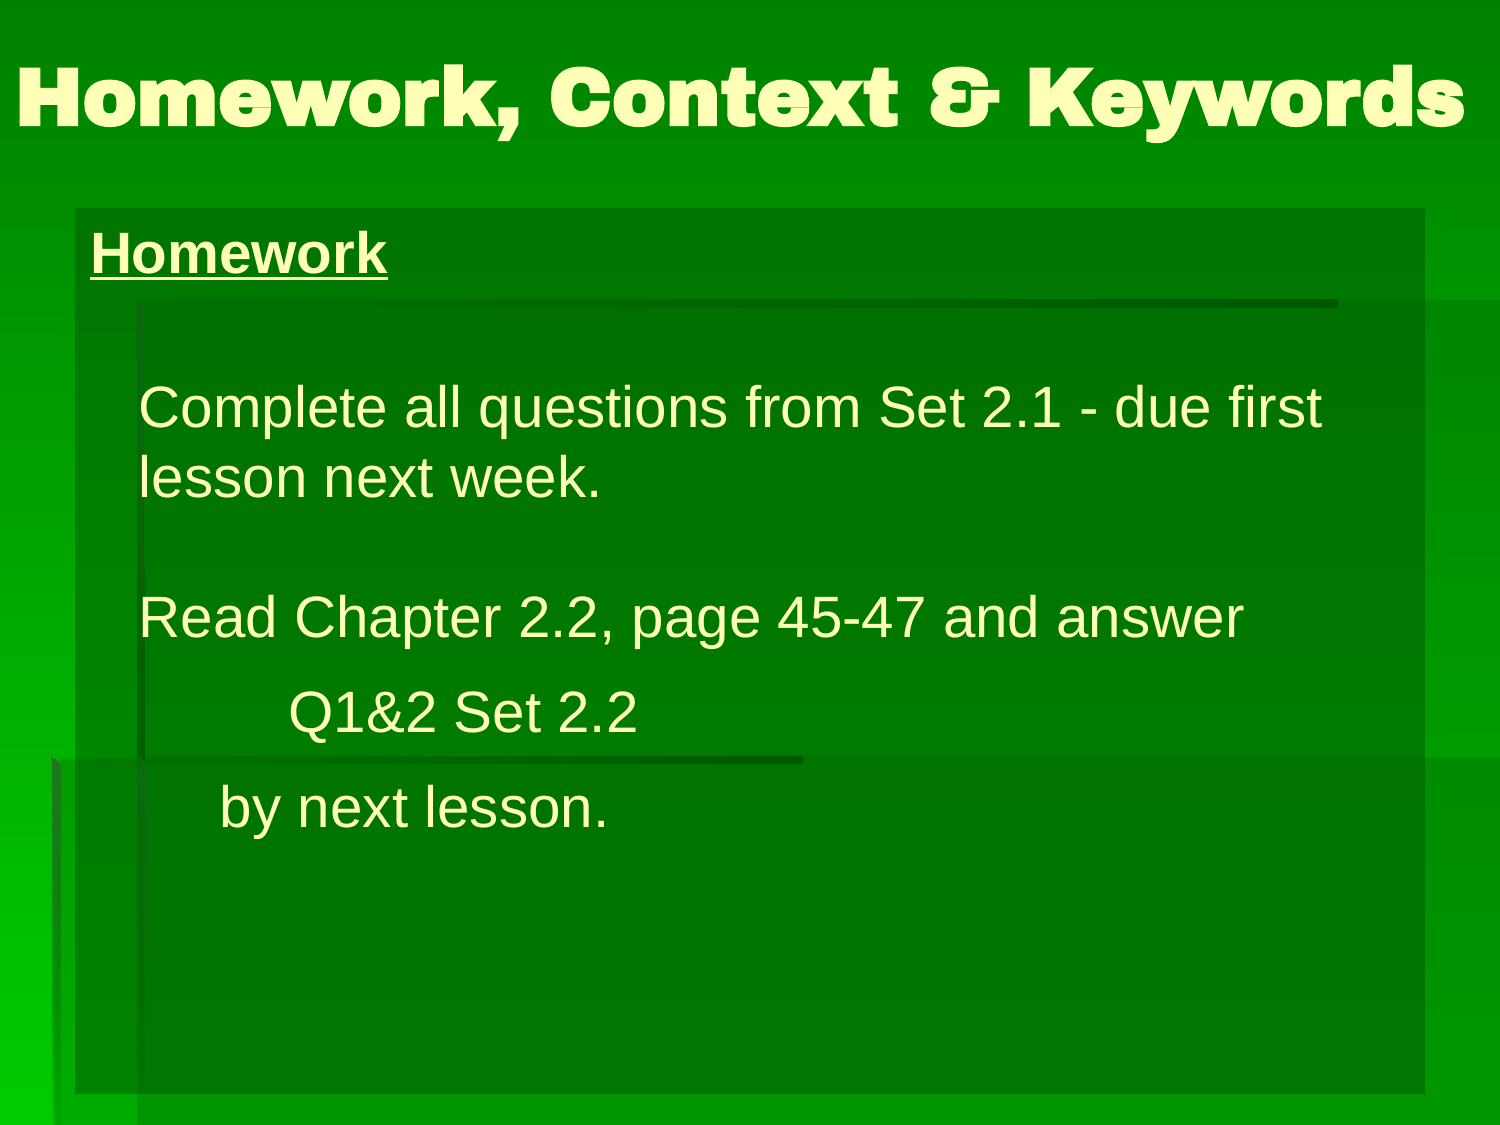

# Homework, Context & Keywords
Homework

Complete all questions from Set 2.1 - due first lesson next week.

Read Chapter 2.2, page 45-47 and answer
	Q1&2 Set 2.2
     by next lesson.